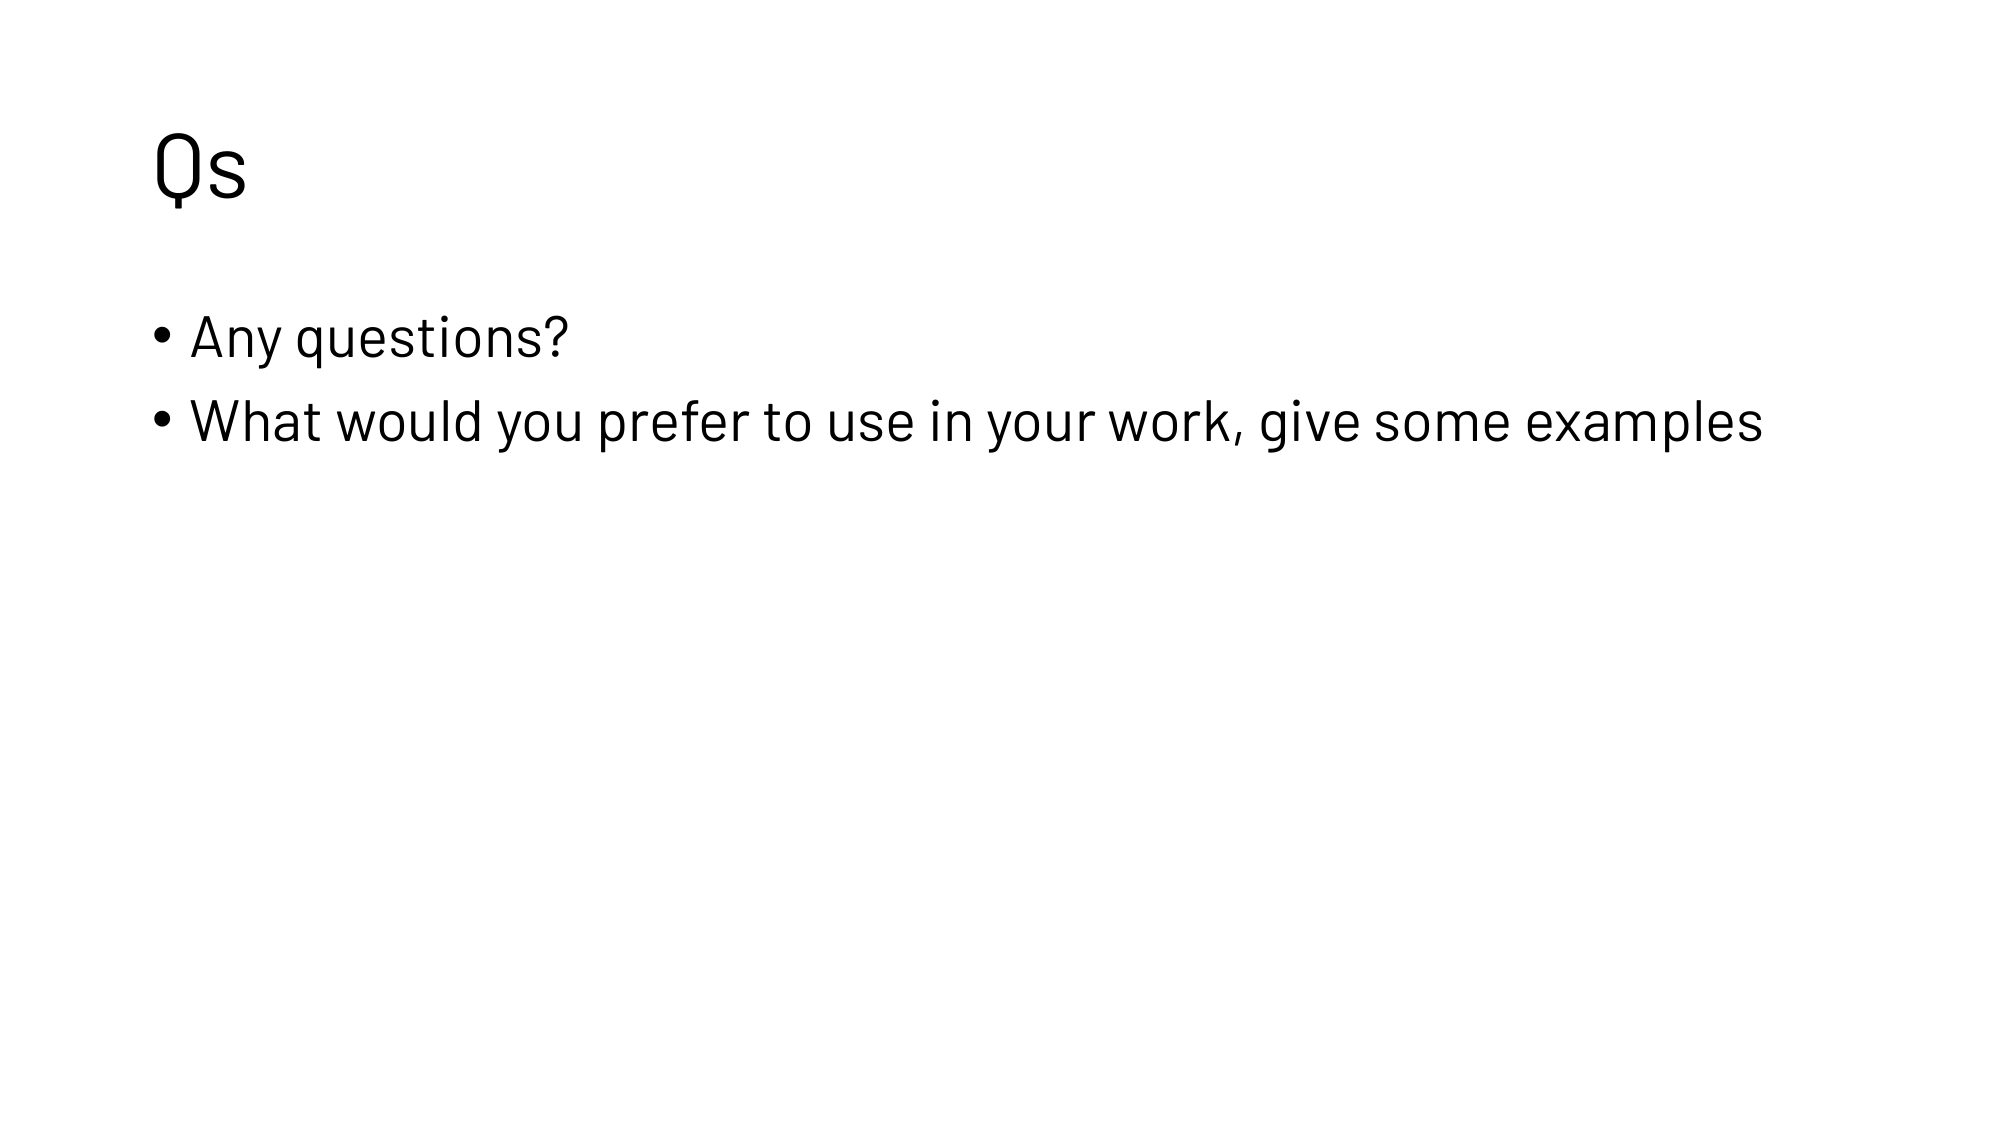

# Qs
Any questions?
What would you prefer to use in your work, give some examples